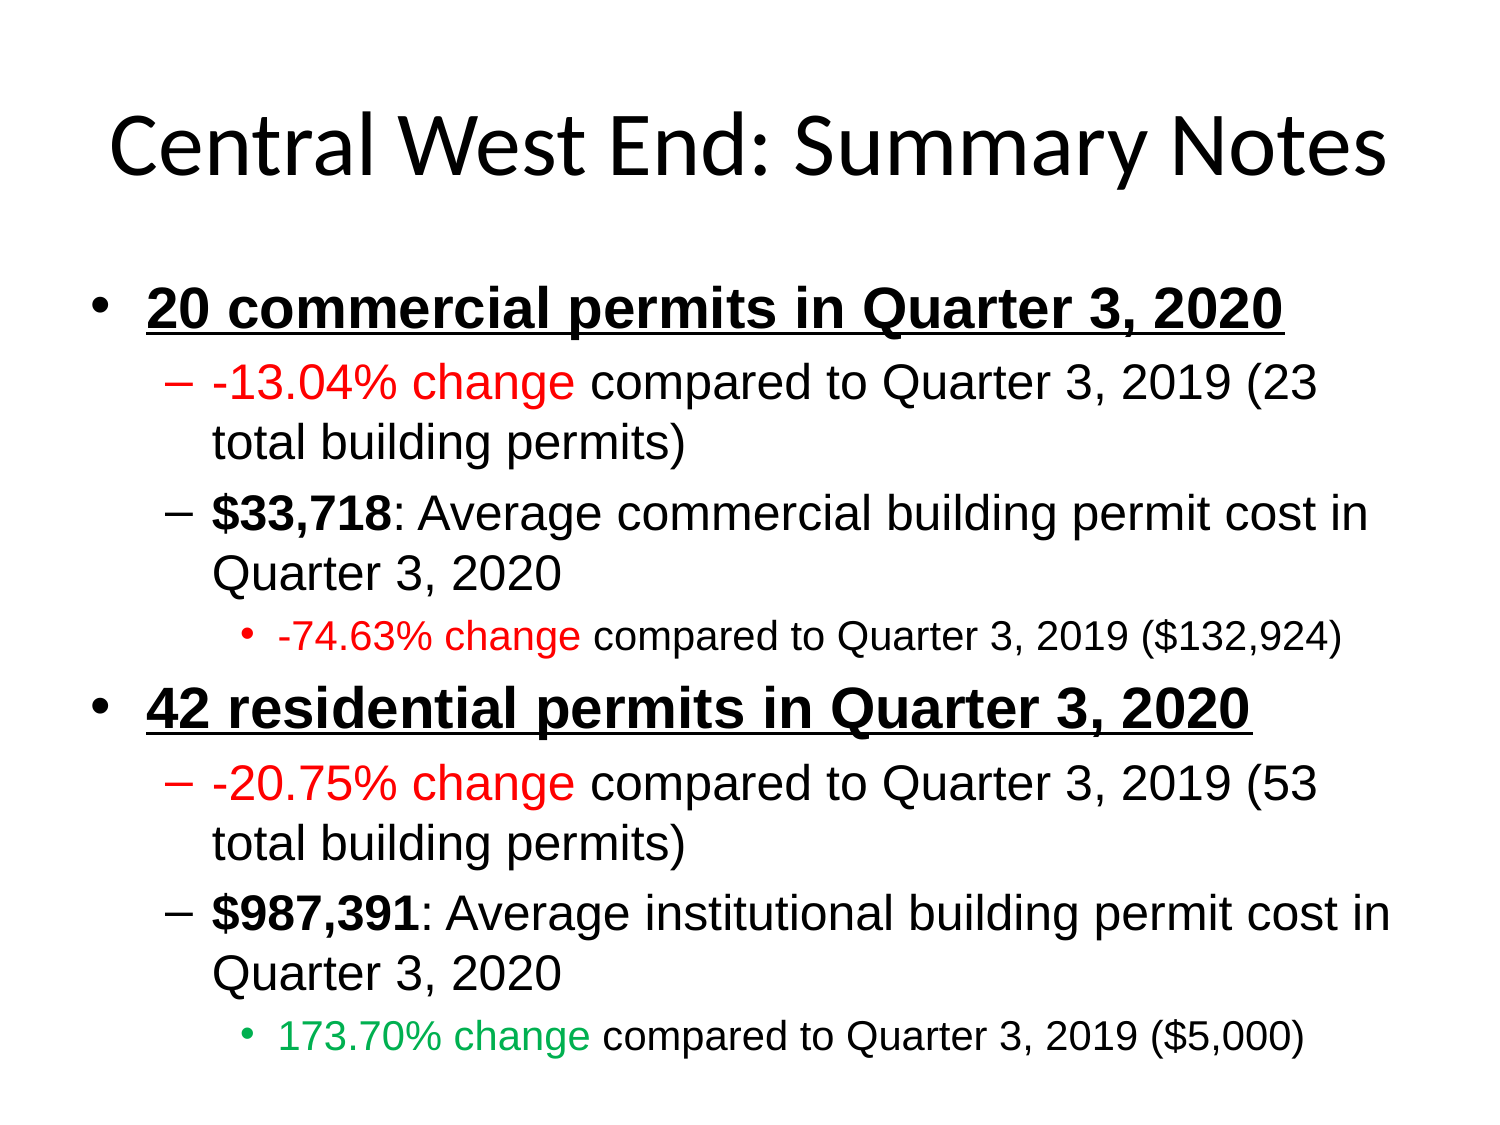

# Central West End: Summary Notes
20 commercial permits in Quarter 3, 2020
-13.04% change compared to Quarter 3, 2019 (23 total building permits)
$33,718: Average commercial building permit cost in Quarter 3, 2020
-74.63% change compared to Quarter 3, 2019 ($132,924)
42 residential permits in Quarter 3, 2020
-20.75% change compared to Quarter 3, 2019 (53 total building permits)
$987,391: Average institutional building permit cost in Quarter 3, 2020
173.70% change compared to Quarter 3, 2019 ($5,000)